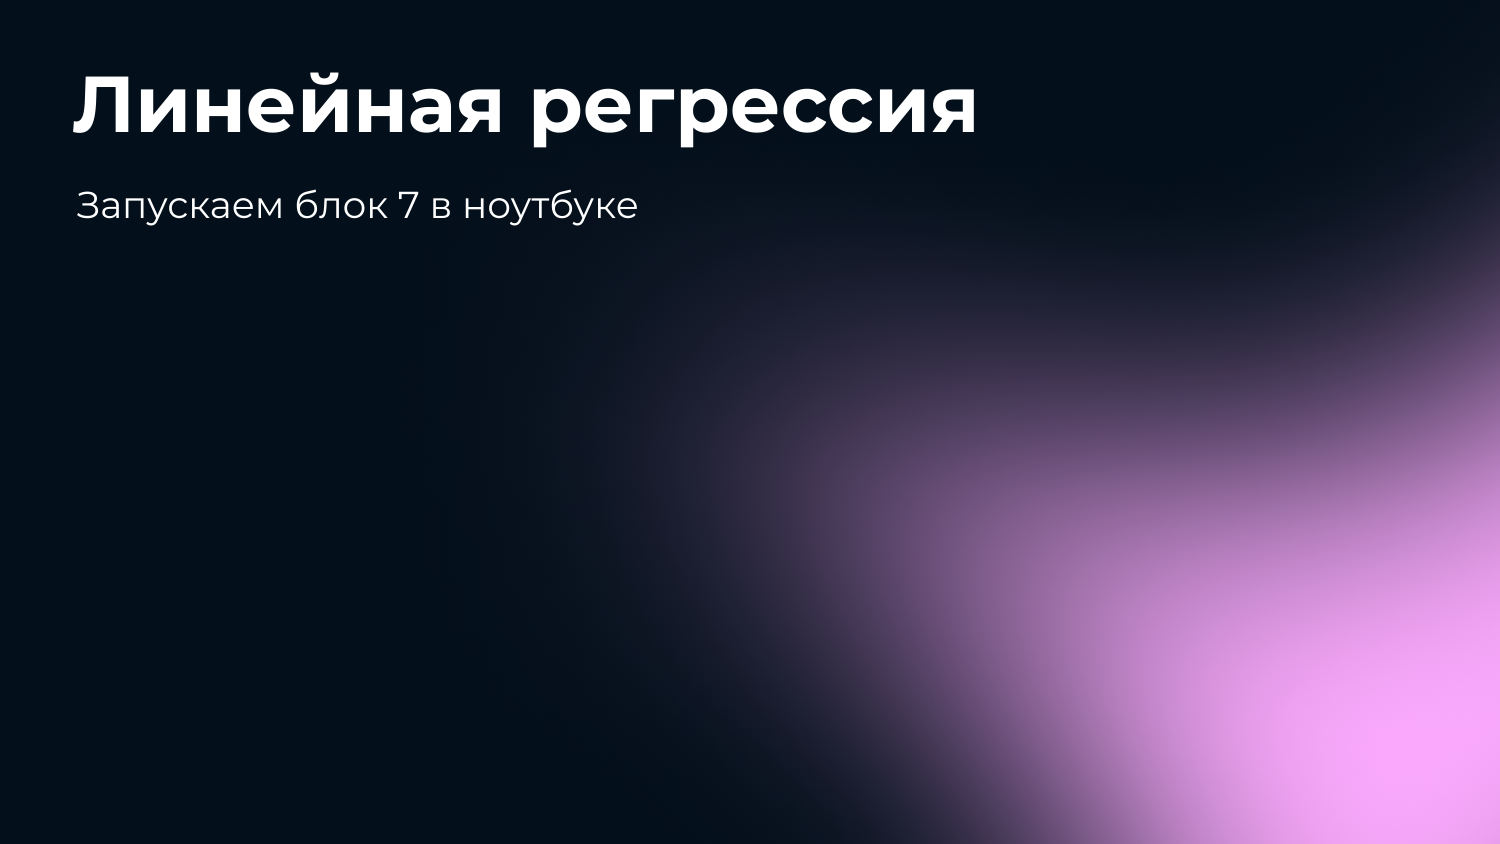

# Линейная регрессия
Запускаем блок 7 в ноутбуке